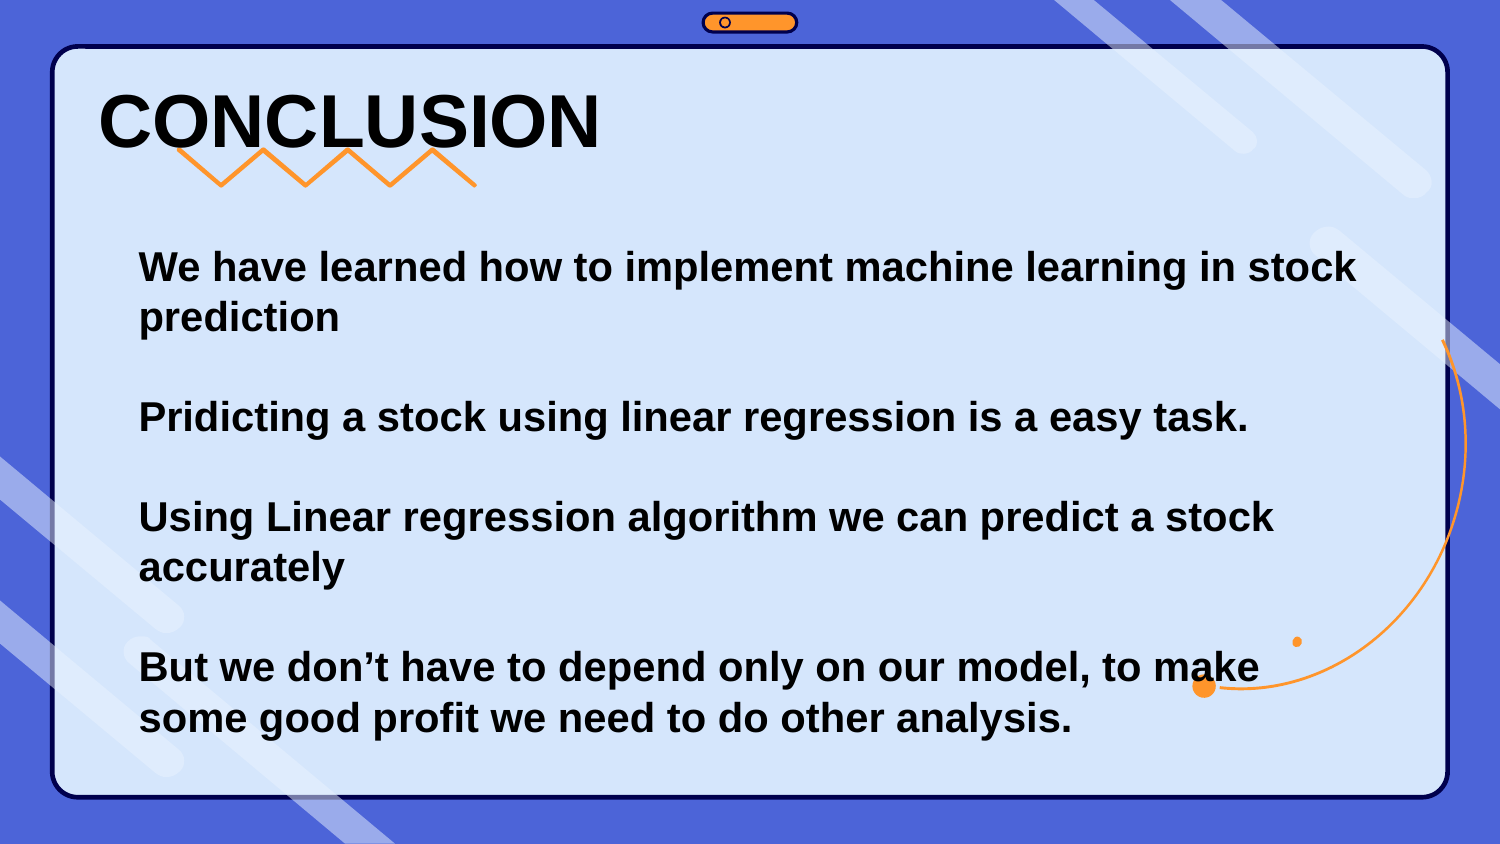

# CONCLUSION

We have learned how to implement machine learning in stock prediction

Pridicting a stock using linear regression is a easy task.

Using Linear regression algorithm we can predict a stock accurately

But we don’t have to depend only on our model, to make some good profit we need to do other analysis.